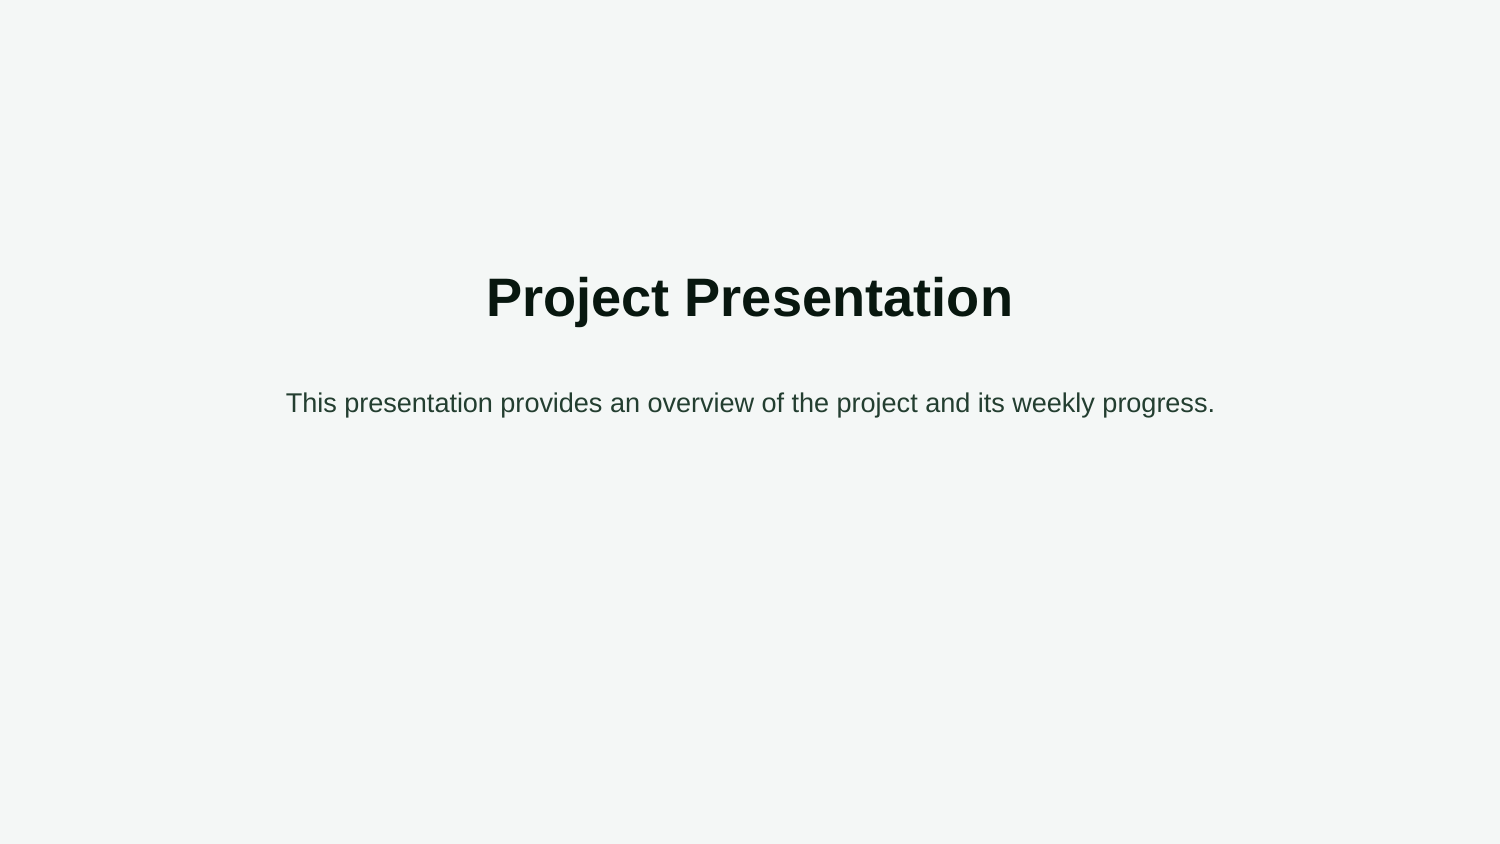

# Project Presentation
This presentation provides an overview of the project and its weekly progress.